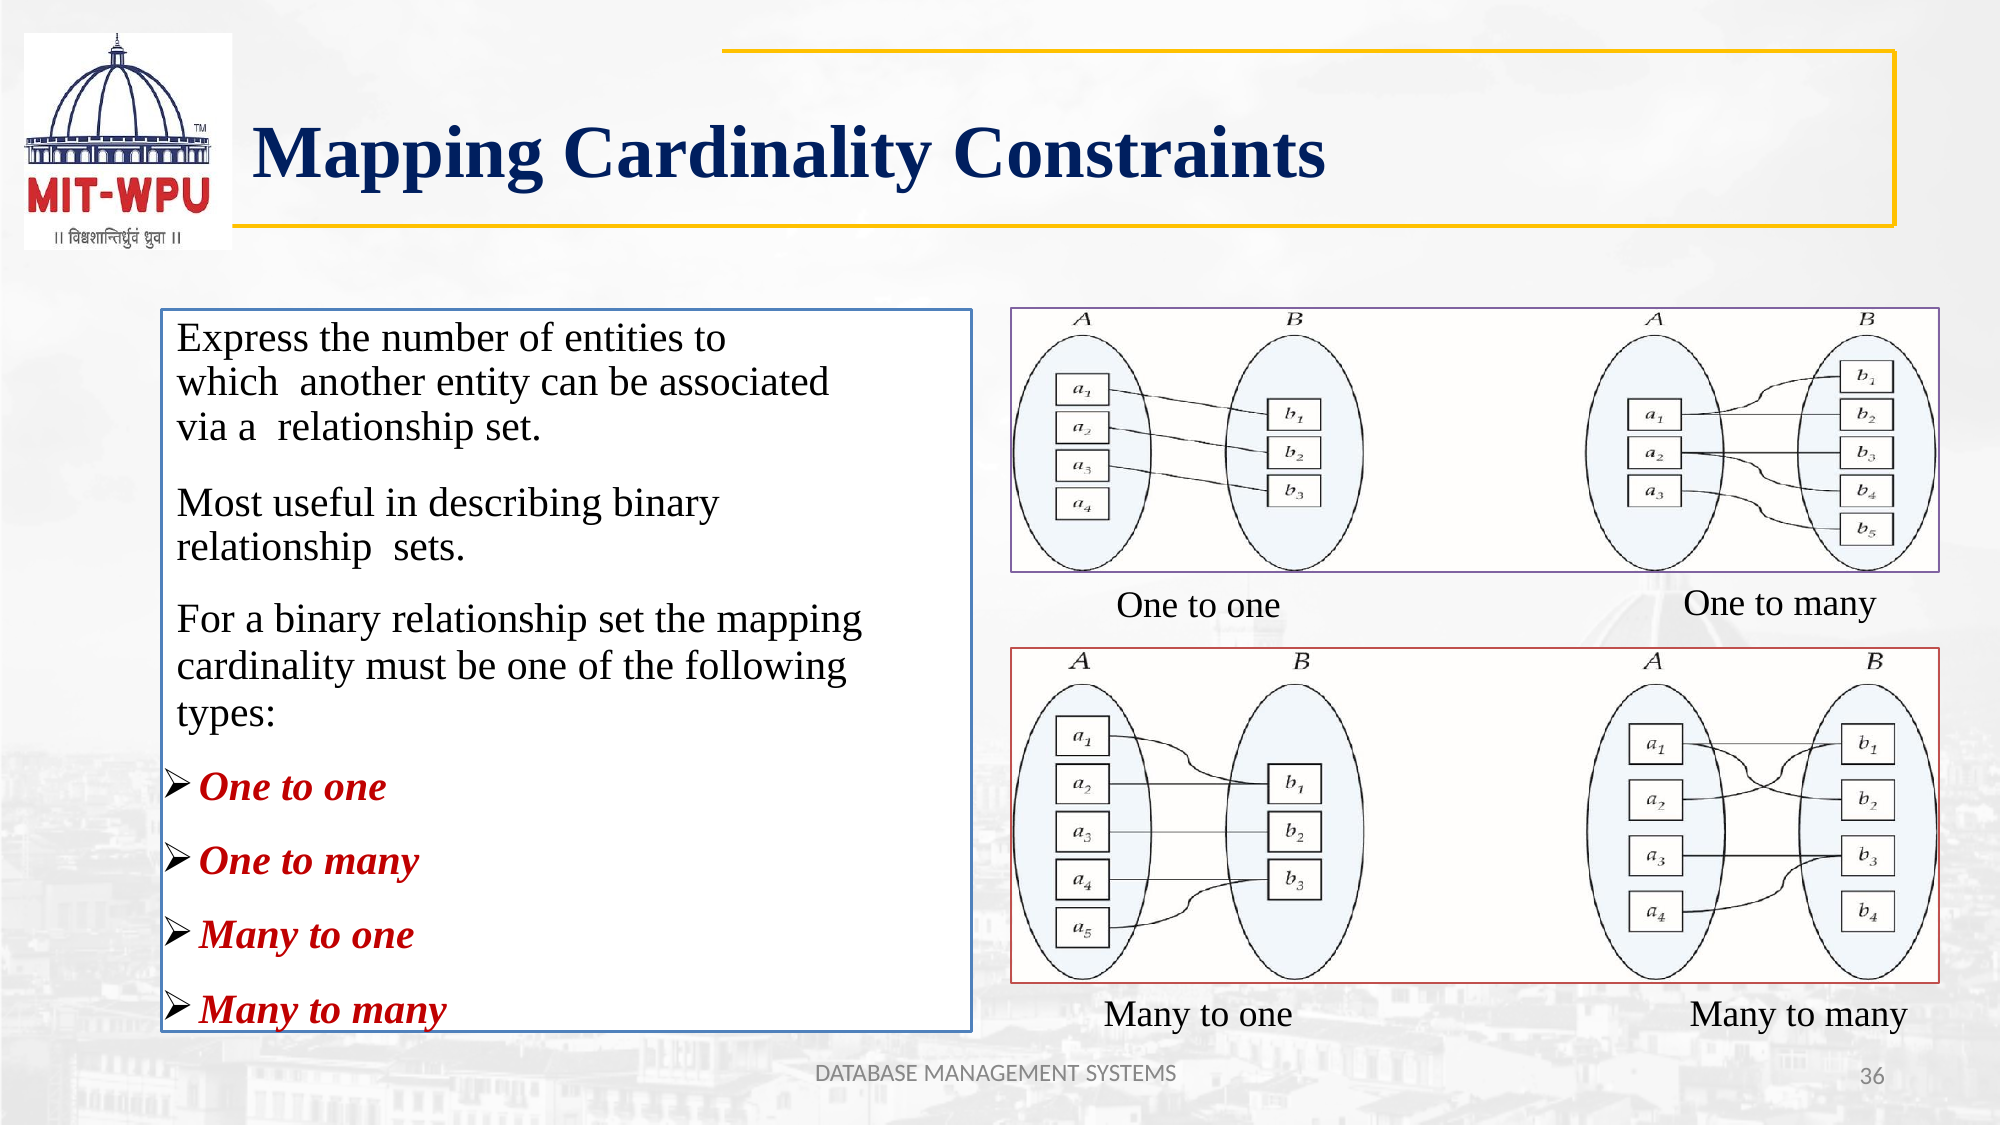

# Mapping Cardinality Constraints

Express the number of entities to which  another entity can be associated via a  relationship set.
Most useful in describing binary relationship  sets.
For a binary relationship set the mapping
cardinality must be one of the following types:
One to one
One to many
Many to one
Many to many
One to many
One to one

Many to one
Many to many
DATABASE MANAGEMENT SYSTEMS
36